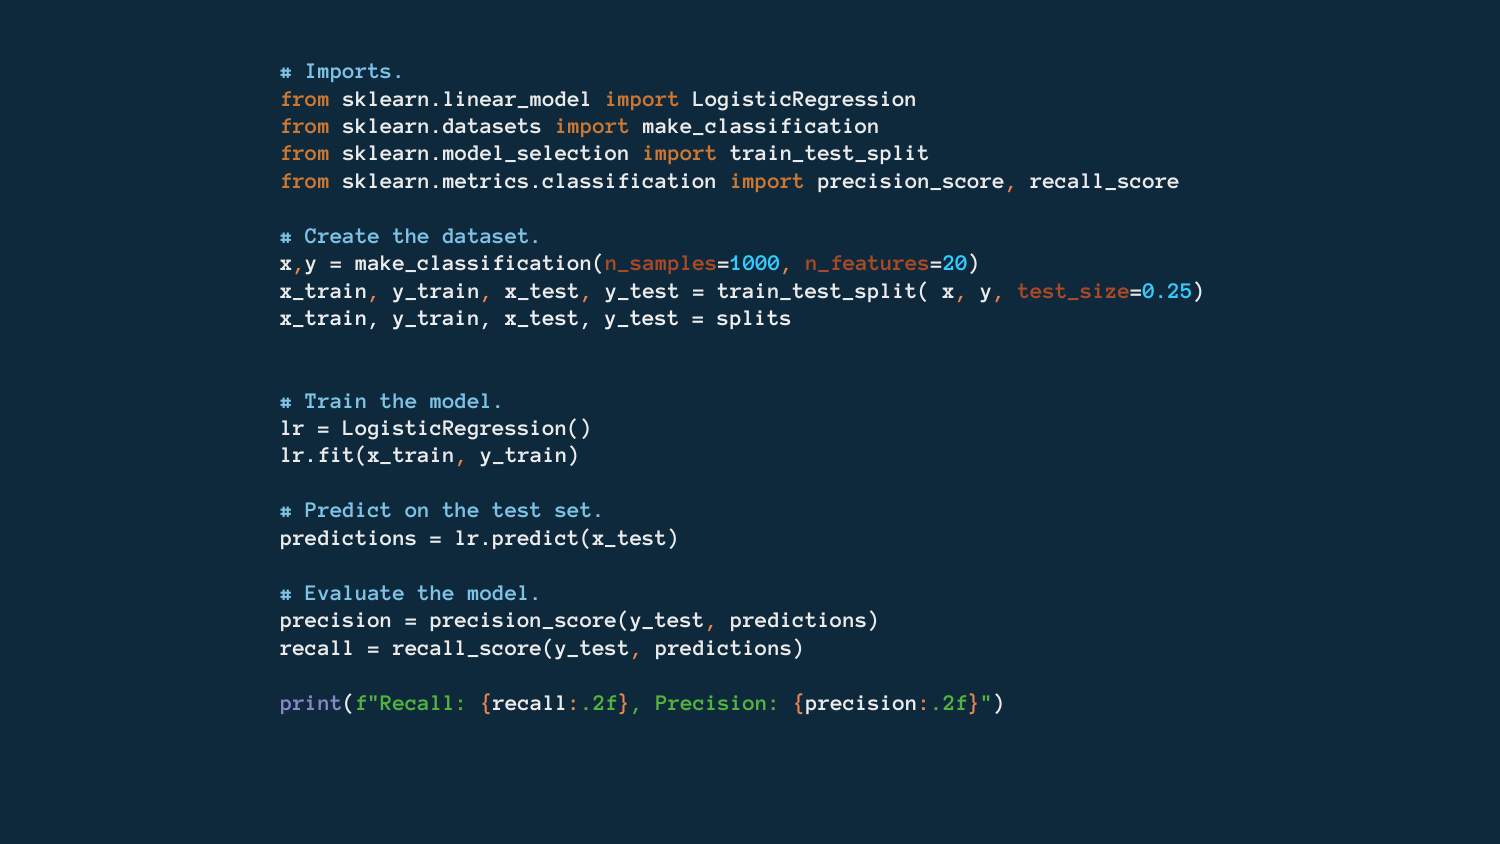

# Imports.
from sklearn.linear_model import LogisticRegression
from sklearn.datasets import make_classification
from sklearn.model_selection import train_test_split
from sklearn.metrics.classification import precision_score, recall_score

# Create the dataset.
x,y = make_classification(n_samples=1000, n_features=20)
x_train, y_train, x_test, y_test = train_test_split( x, y, test_size=0.25)
x_train, y_train, x_test, y_test = splits

# Train the model.
lr = LogisticRegression()
lr.fit(x_train, y_train)

# Predict on the test set.
predictions = lr.predict(x_test)

# Evaluate the model.
precision = precision_score(y_test, predictions)
recall = recall_score(y_test, predictions)

print(f"Recall: {recall:.2f}, Precision: {precision:.2f}")